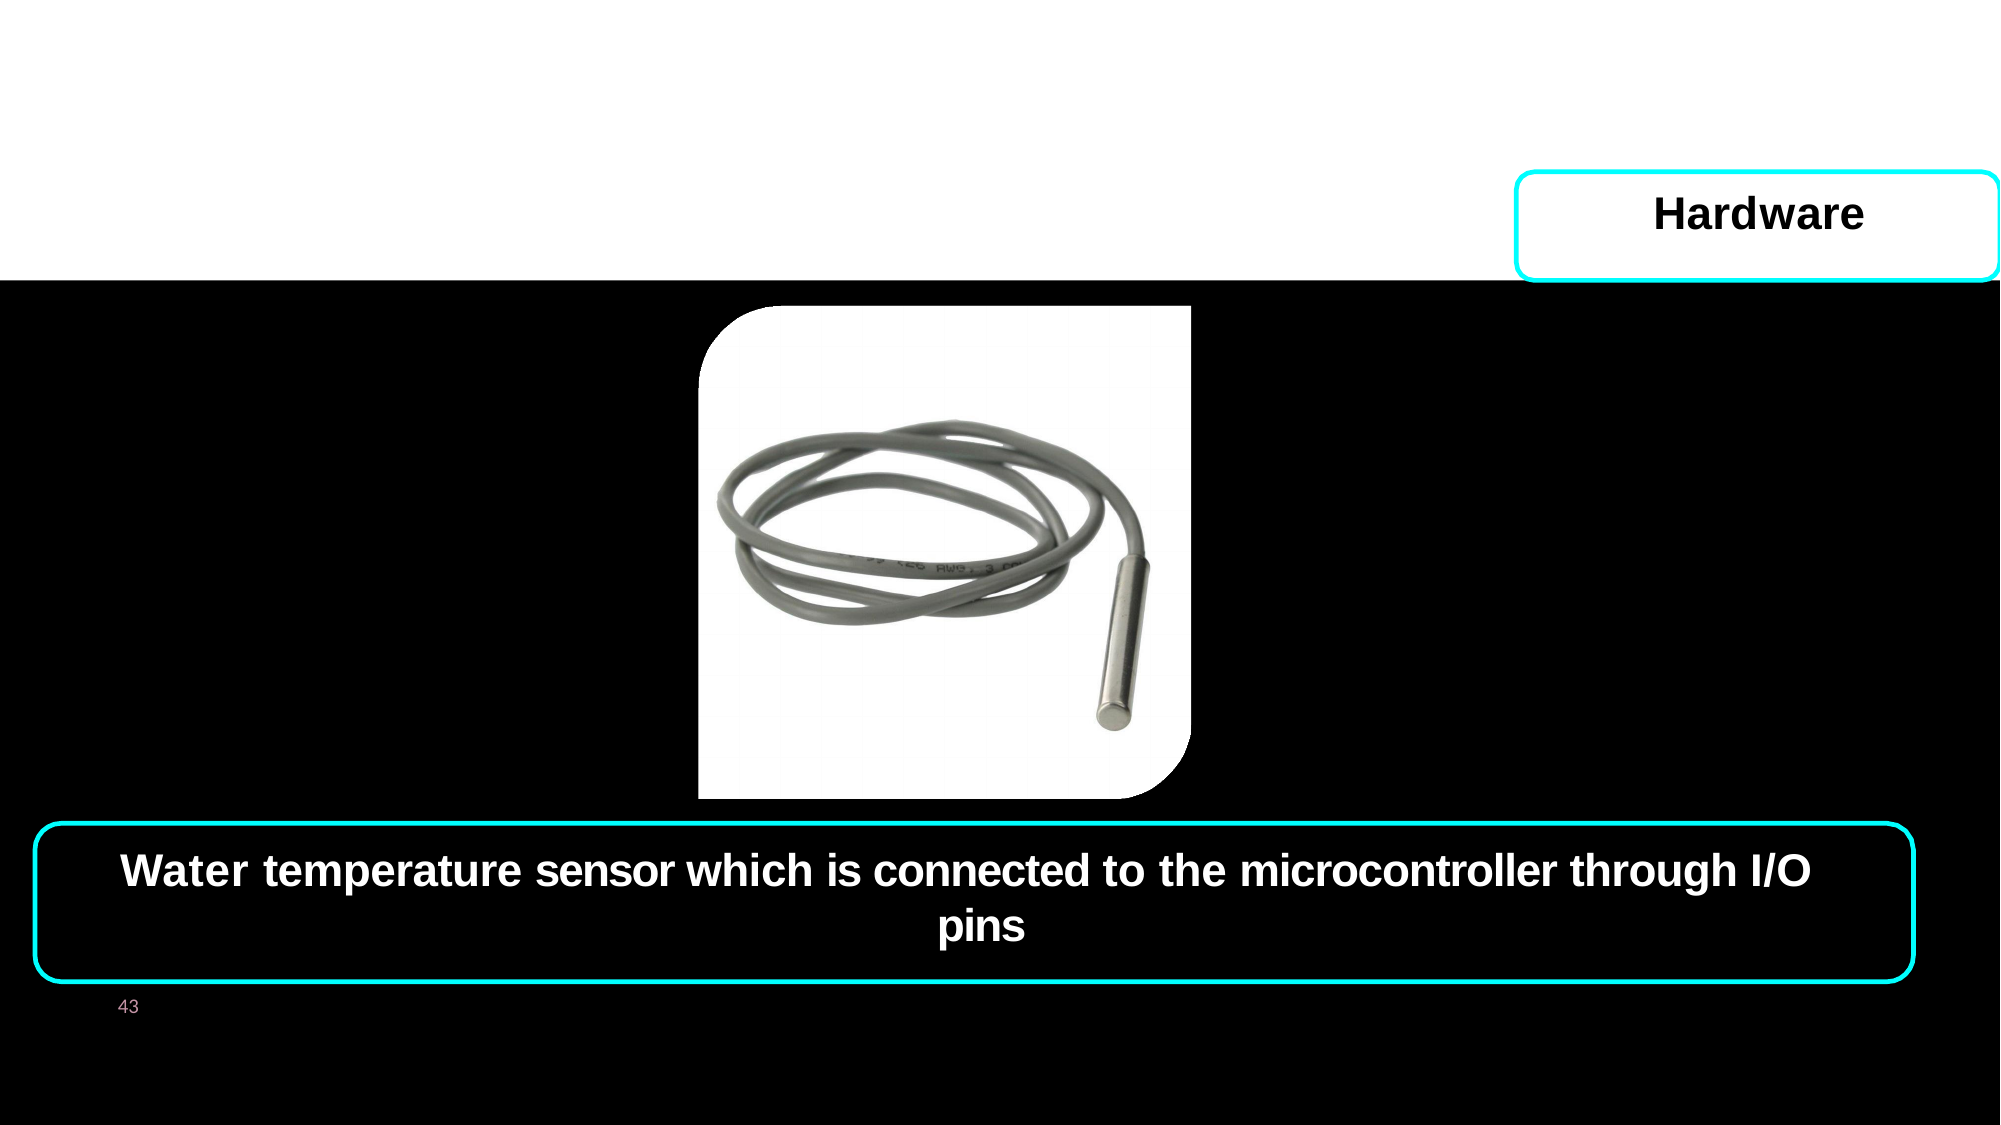

#

Hardware

Water temperature sensor which is connected to the microcontroller through I/O  pins
43